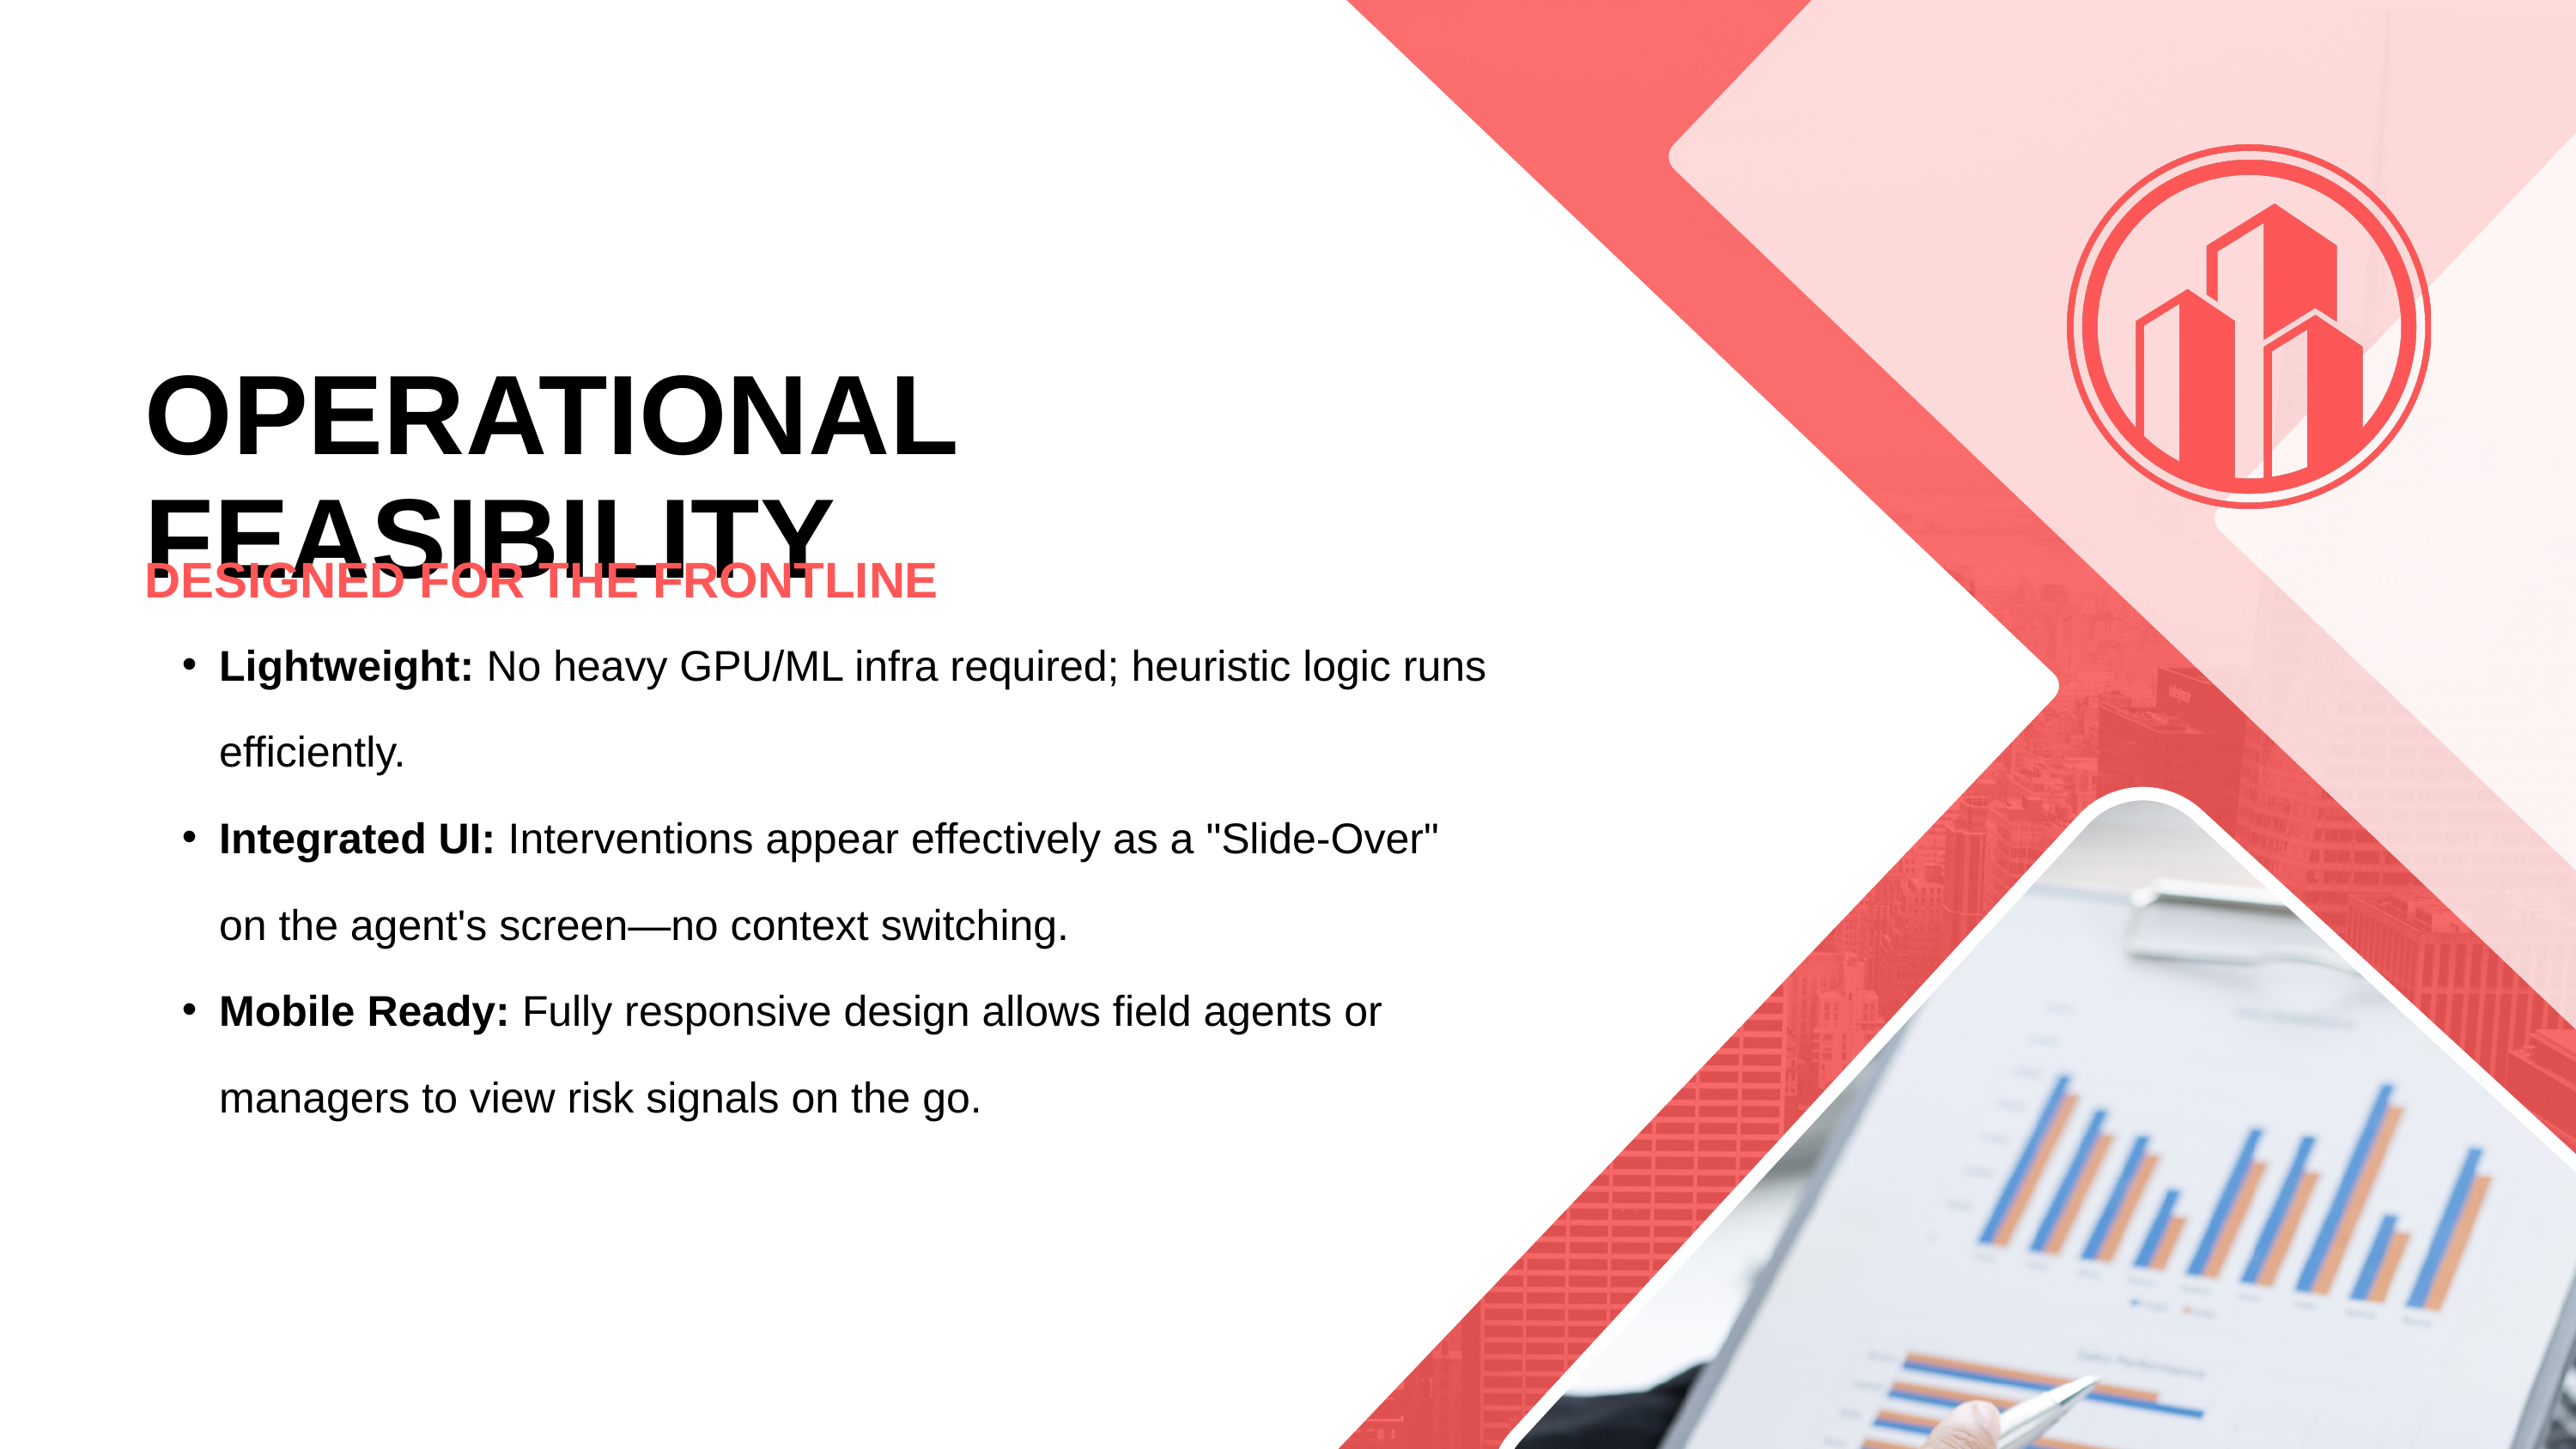

OPERATIONAL FEASIBILITY
DESIGNED FOR THE FRONTLINE
Lightweight: No heavy GPU/ML infra required; heuristic logic runs efficiently.
Integrated UI: Interventions appear effectively as a "Slide-Over" on the agent's screen—no context switching.
Mobile Ready: Fully responsive design allows field agents or managers to view risk signals on the go.